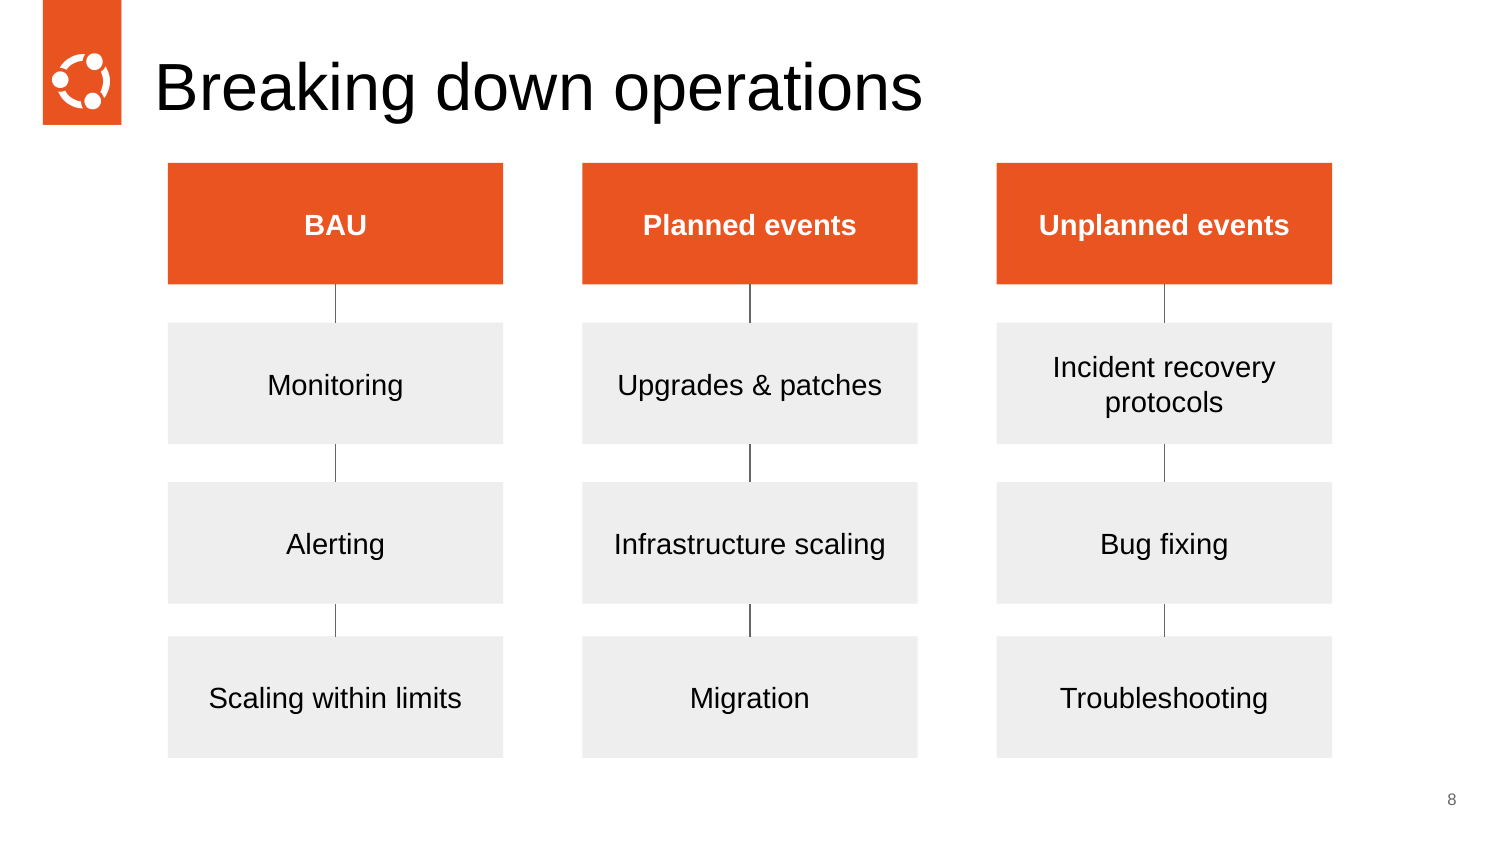

# Breaking down operations
BAU
Planned events
Unplanned events
Monitoring
Upgrades & patches
Incident recovery protocols
Alerting
Infrastructure scaling
Bug fixing
Scaling within limits
Migration
Troubleshooting

8